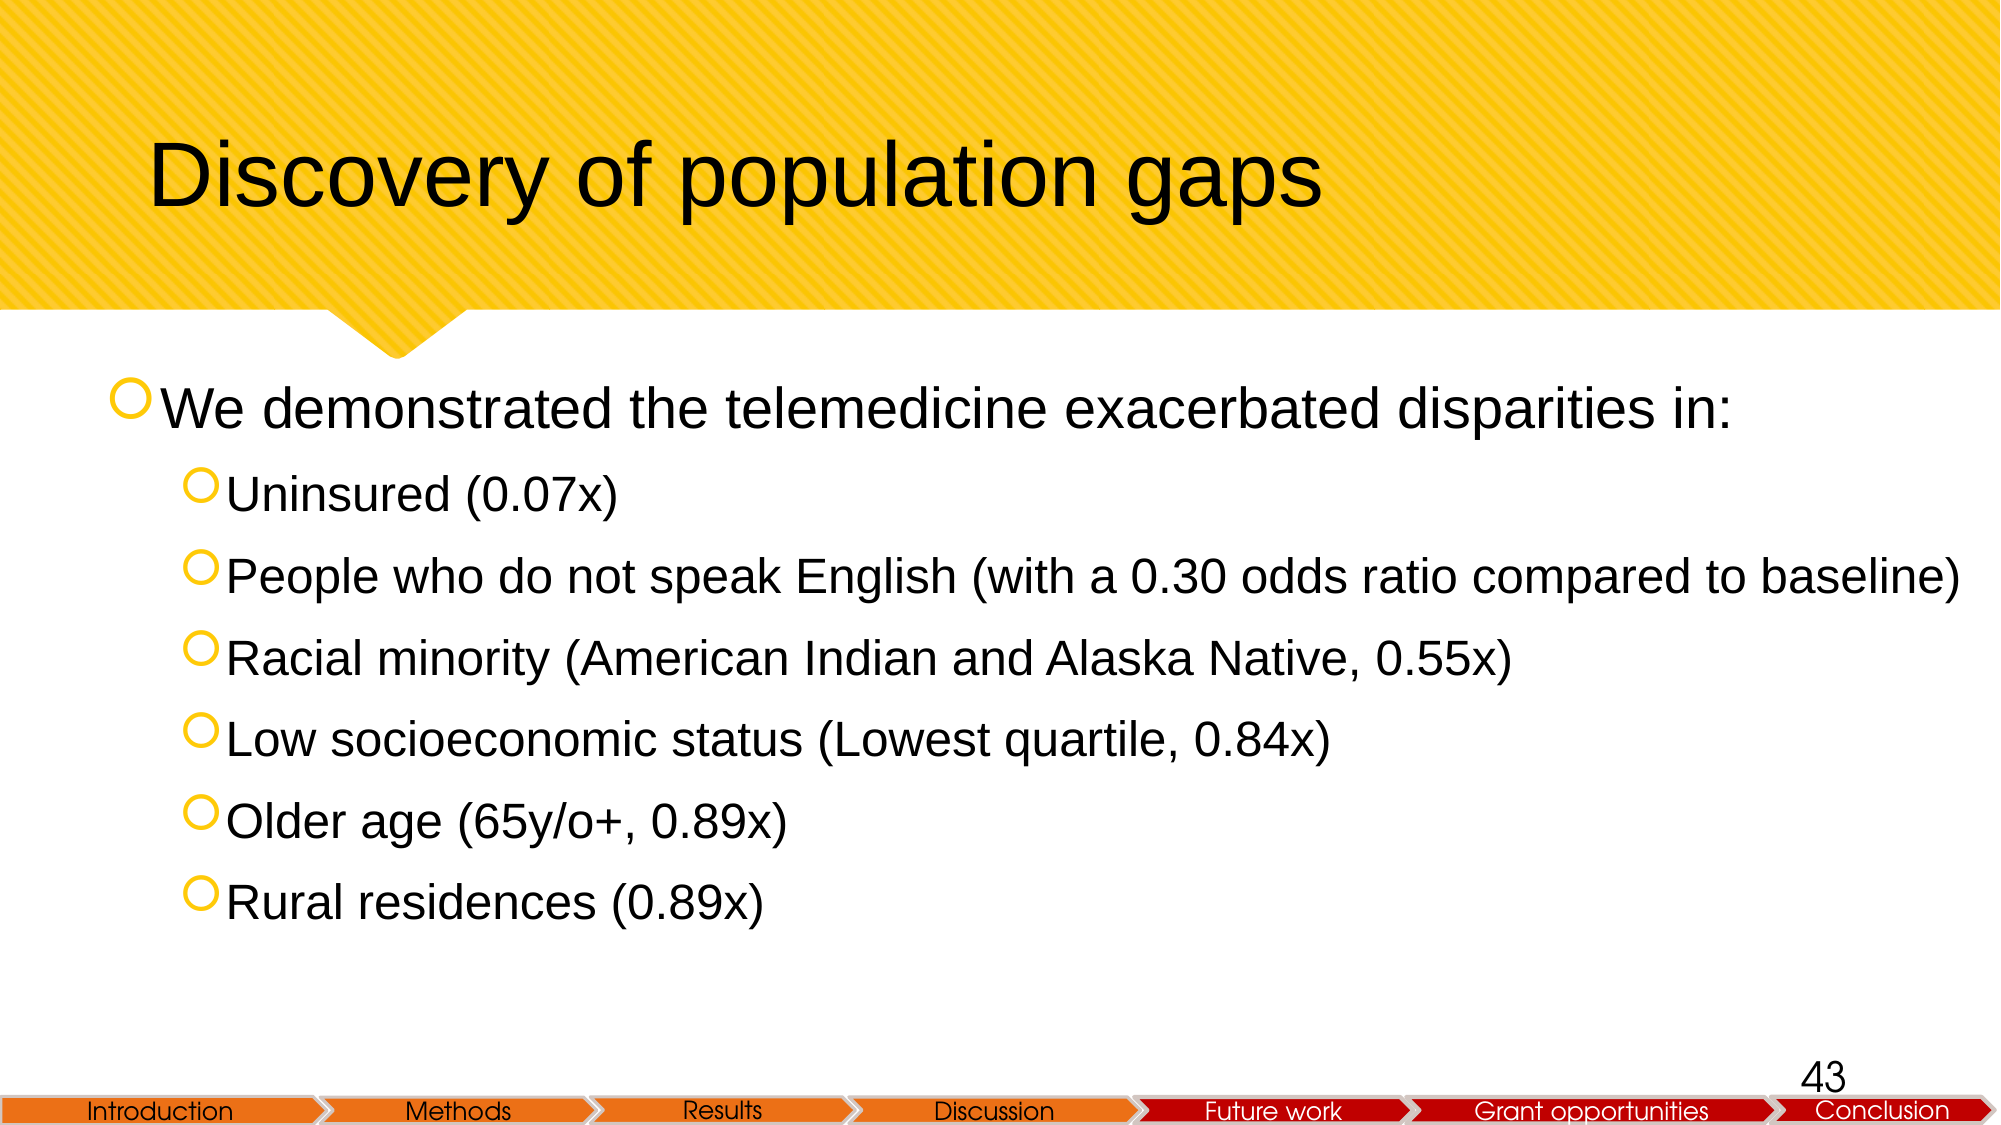

# Discovery of population gaps
We demonstrated the telemedicine exacerbated disparities in:
Uninsured (0.07x)
People who do not speak English (with a 0.30 odds ratio compared to baseline)
Racial minority (American Indian and Alaska Native, 0.55x)
Low socioeconomic status (Lowest quartile, 0.84x)
Older age (65y/o+, 0.89x)
Rural residences (0.89x)

43
4/17/2023
Discussion
43
Introduction
Results
Conclusion
Discussion
Future work
Grant opportunities
Methods